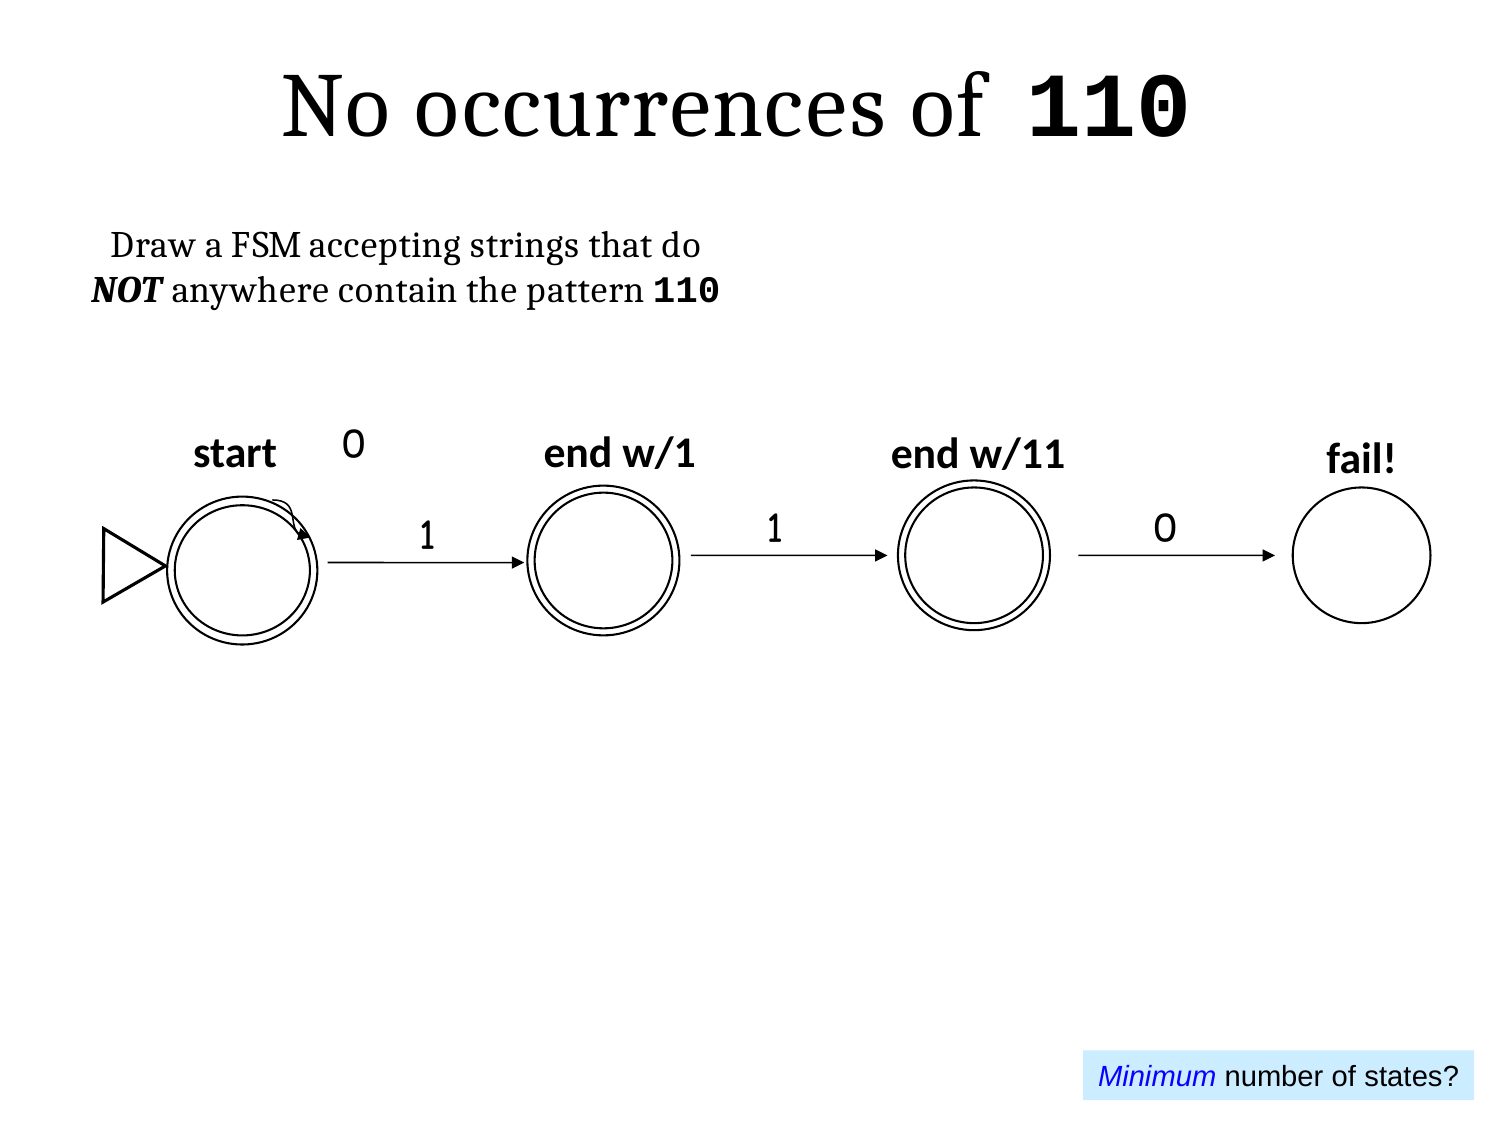

No occurrences of  110
Draw a FSM accepting strings that do NOT anywhere contain the pattern 110
0
start
end w/1
end w/11
fail!

1
0

1

Minimum number of states?